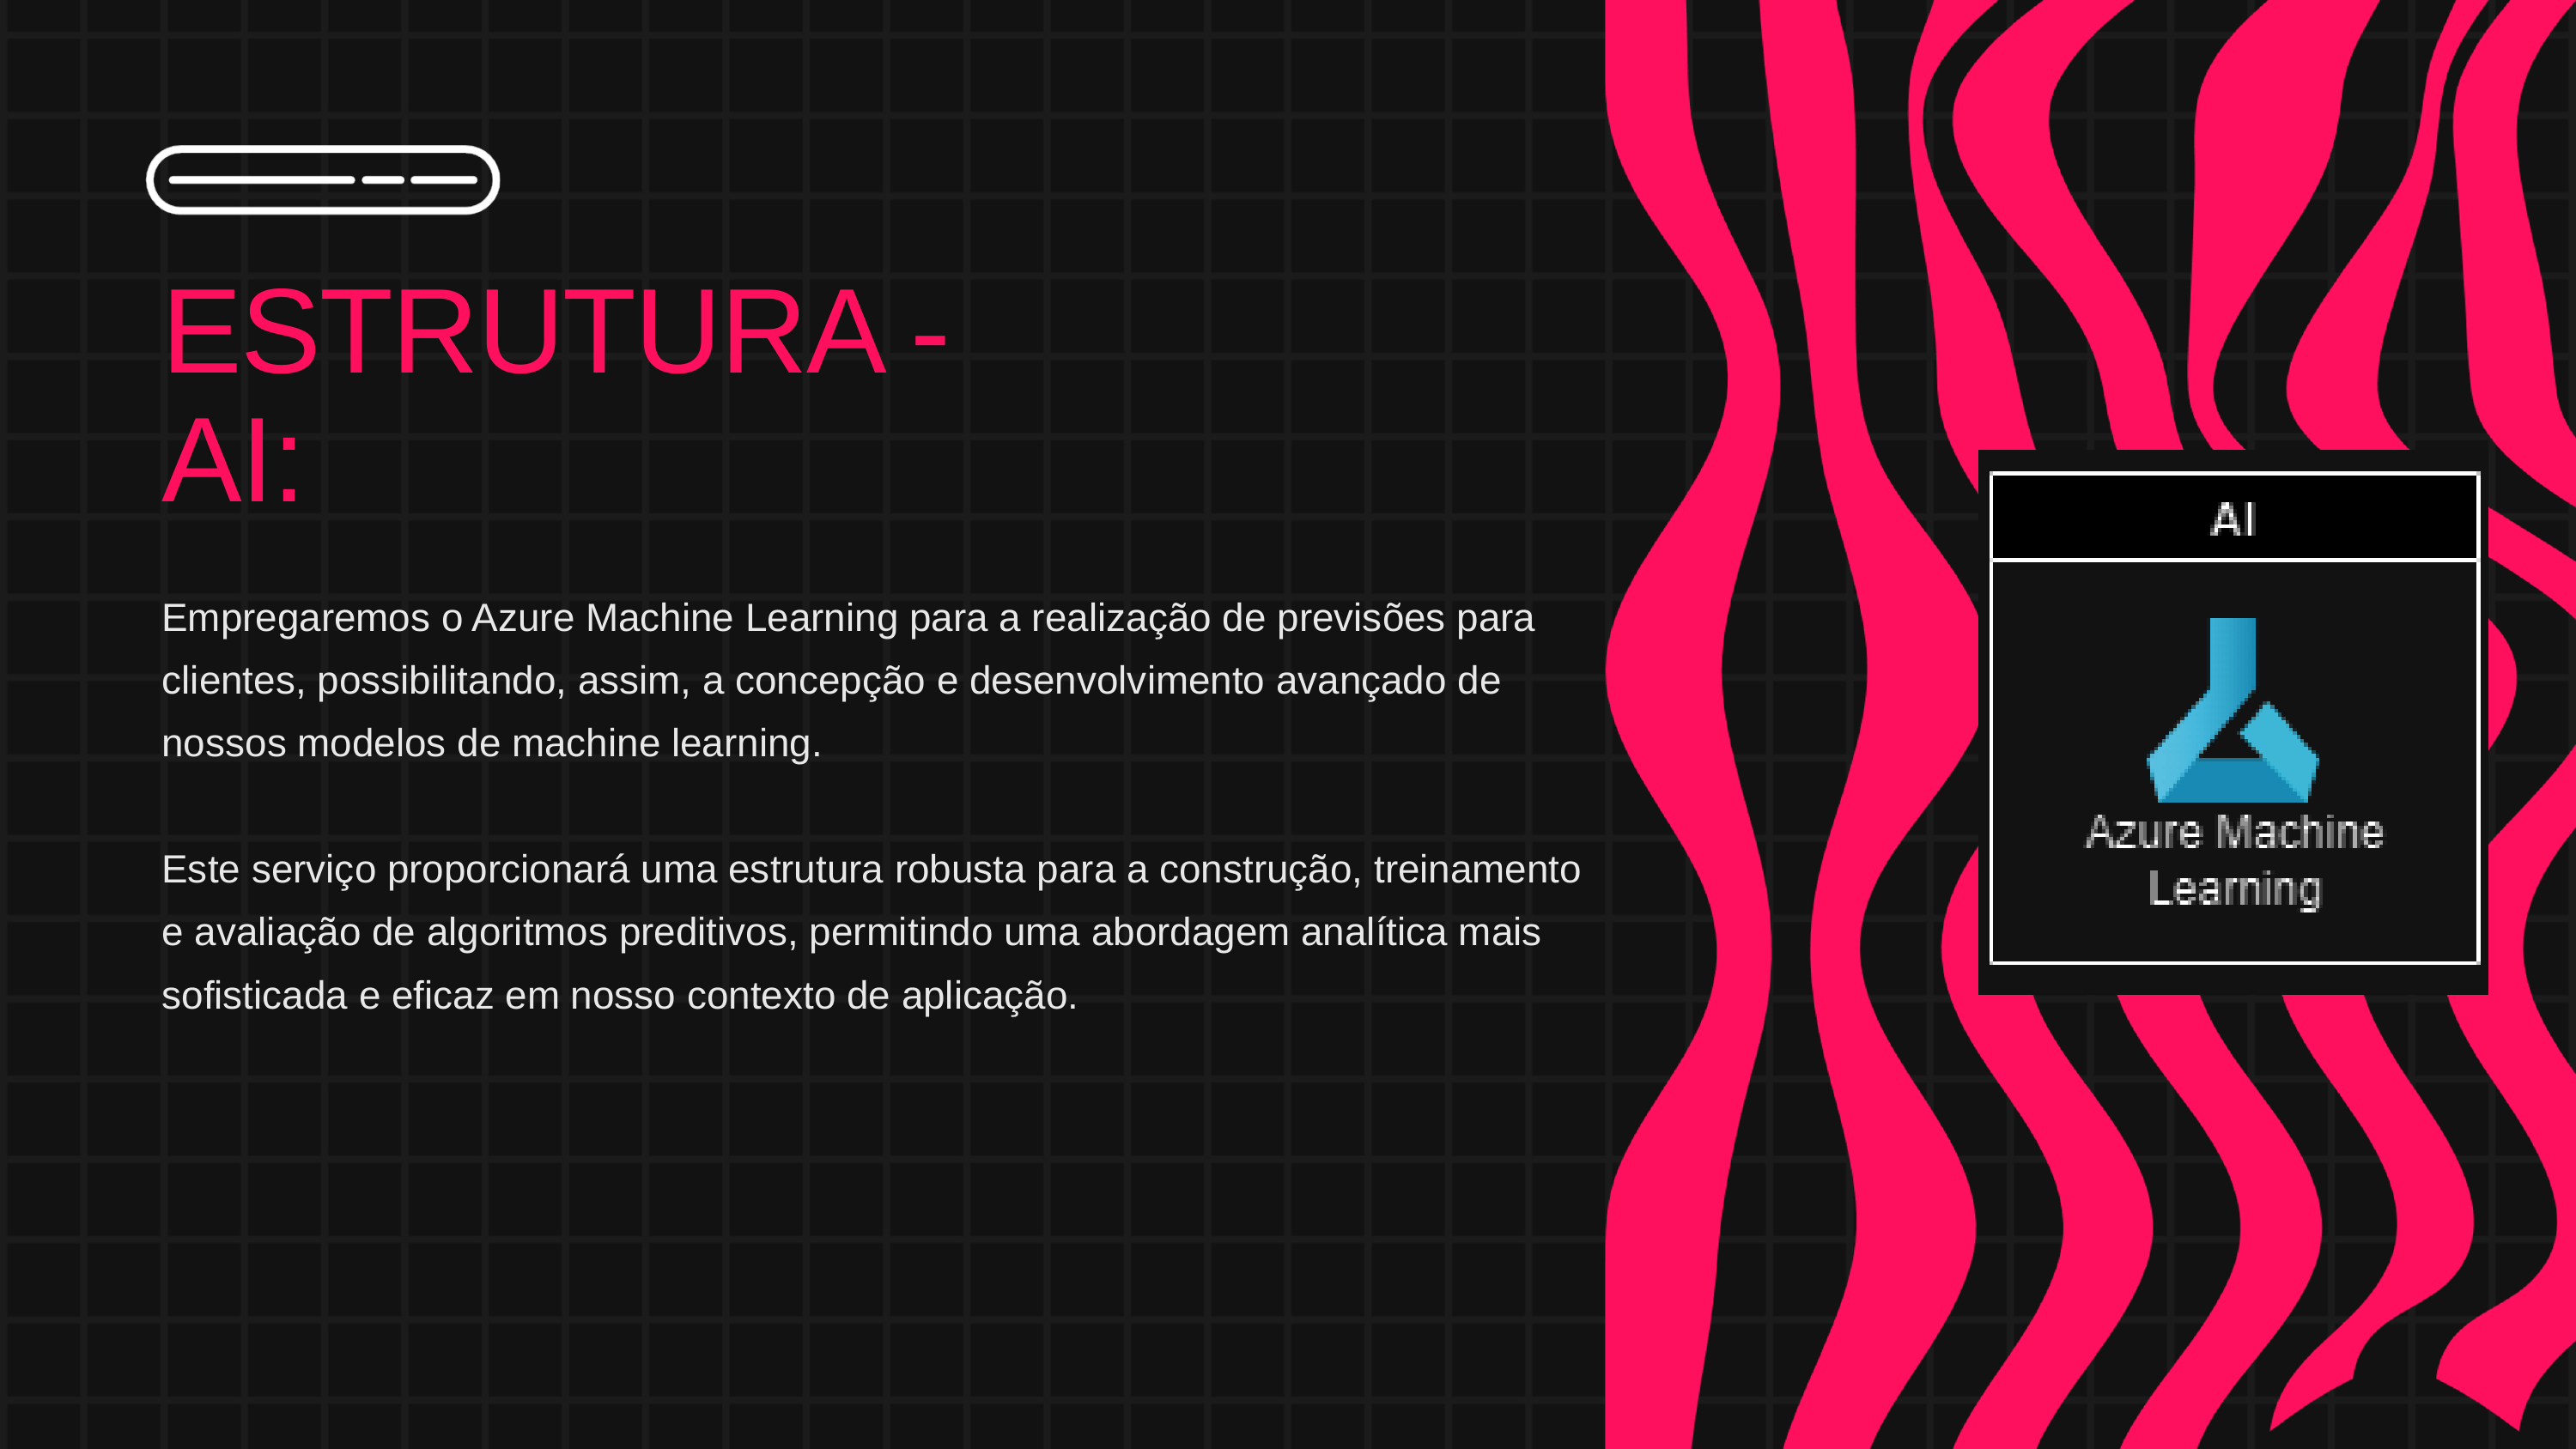

ESTRUTURA -
AI:

Empregaremos o Azure Machine Learning para a realização de previsões para clientes, possibilitando, assim, a concepção e desenvolvimento avançado de nossos modelos de machine learning.

Este serviço proporcionará uma estrutura robusta para a construção, treinamento e avaliação de algoritmos preditivos, permitindo uma abordagem analítica mais sofisticada e eficaz em nosso contexto de aplicação.